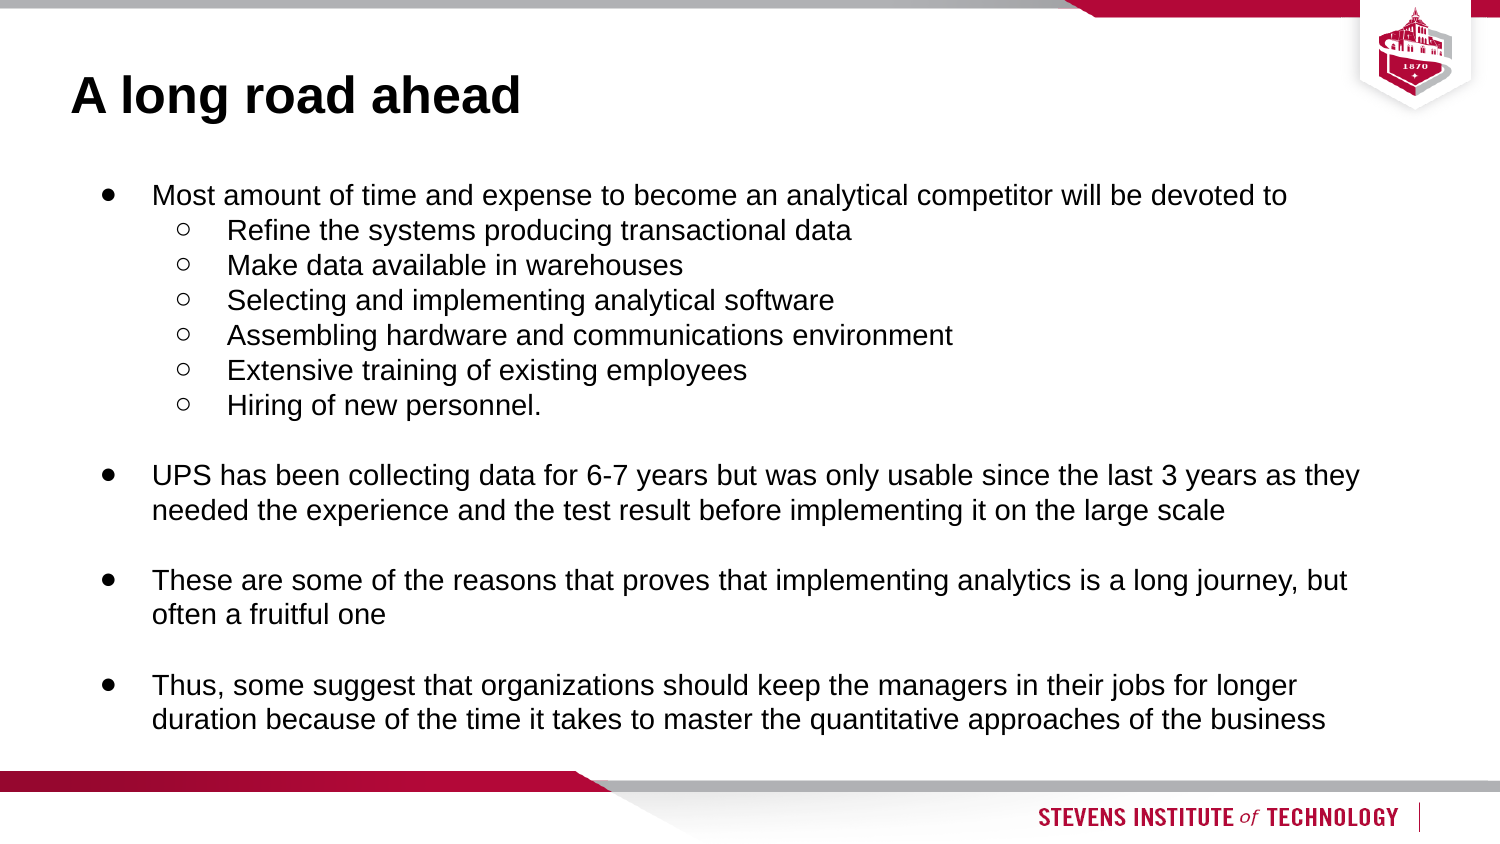

# A long road ahead
Most amount of time and expense to become an analytical competitor will be devoted to
Refine the systems producing transactional data
Make data available in warehouses
Selecting and implementing analytical software
Assembling hardware and communications environment
Extensive training of existing employees
Hiring of new personnel.

UPS has been collecting data for 6-7 years but was only usable since the last 3 years as they needed the experience and the test result before implementing it on the large scale

These are some of the reasons that proves that implementing analytics is a long journey, but often a fruitful one

Thus, some suggest that organizations should keep the managers in their jobs for longer duration because of the time it takes to master the quantitative approaches of the business